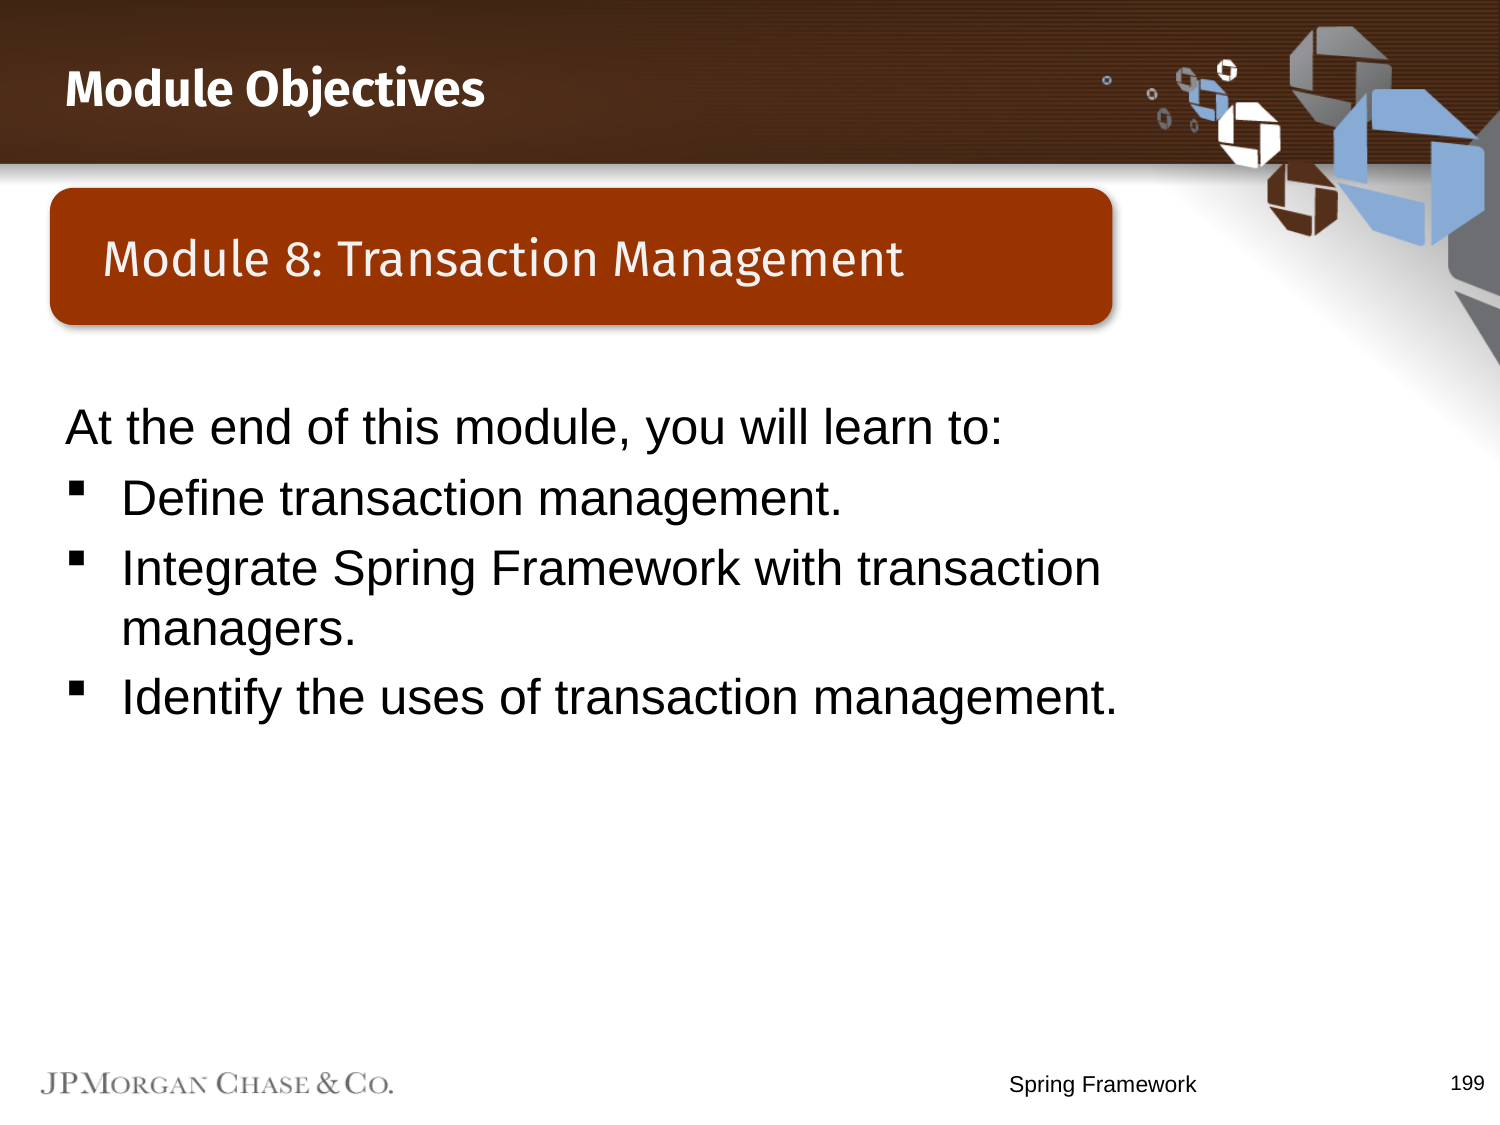

Module Objectives

Module 8: Transaction Management
At the end of this module, you will learn to:
Define transaction management.
Integrate Spring Framework with transaction managers.
Identify the uses of transaction management.

Spring Framework
199